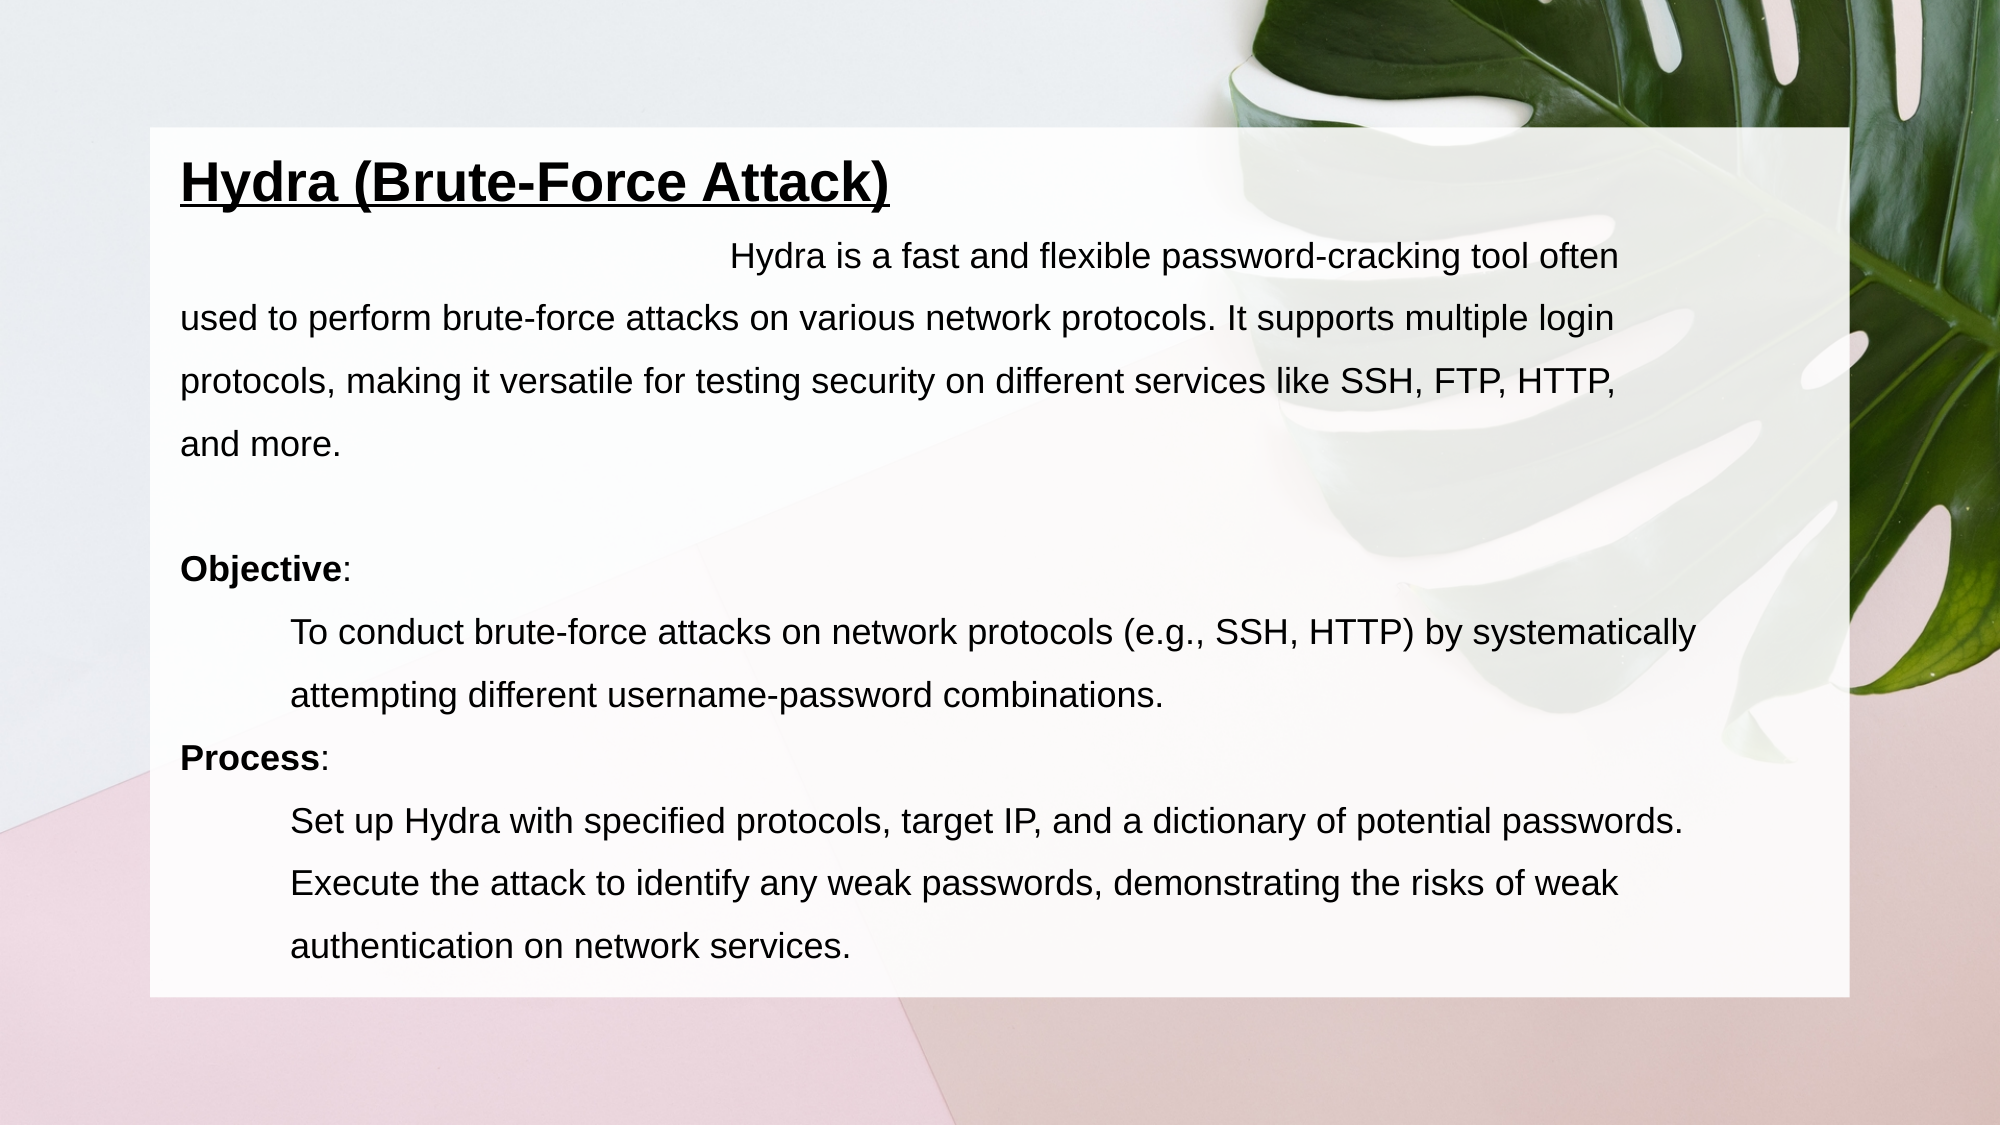

Hydra (Brute-Force Attack)
                                                       Hydra is a fast and flexible password-cracking tool often
used to perform brute-force attacks on various network protocols. It supports multiple login
protocols, making it versatile for testing security on different services like SSH, FTP, HTTP,
and more.

Objective:
           To conduct brute-force attacks on network protocols (e.g., SSH, HTTP) by systematically
           attempting different username-password combinations.
Process:
           Set up Hydra with specified protocols, target IP, and a dictionary of potential passwords.
           Execute the attack to identify any weak passwords, demonstrating the risks of weak
           authentication on network services.